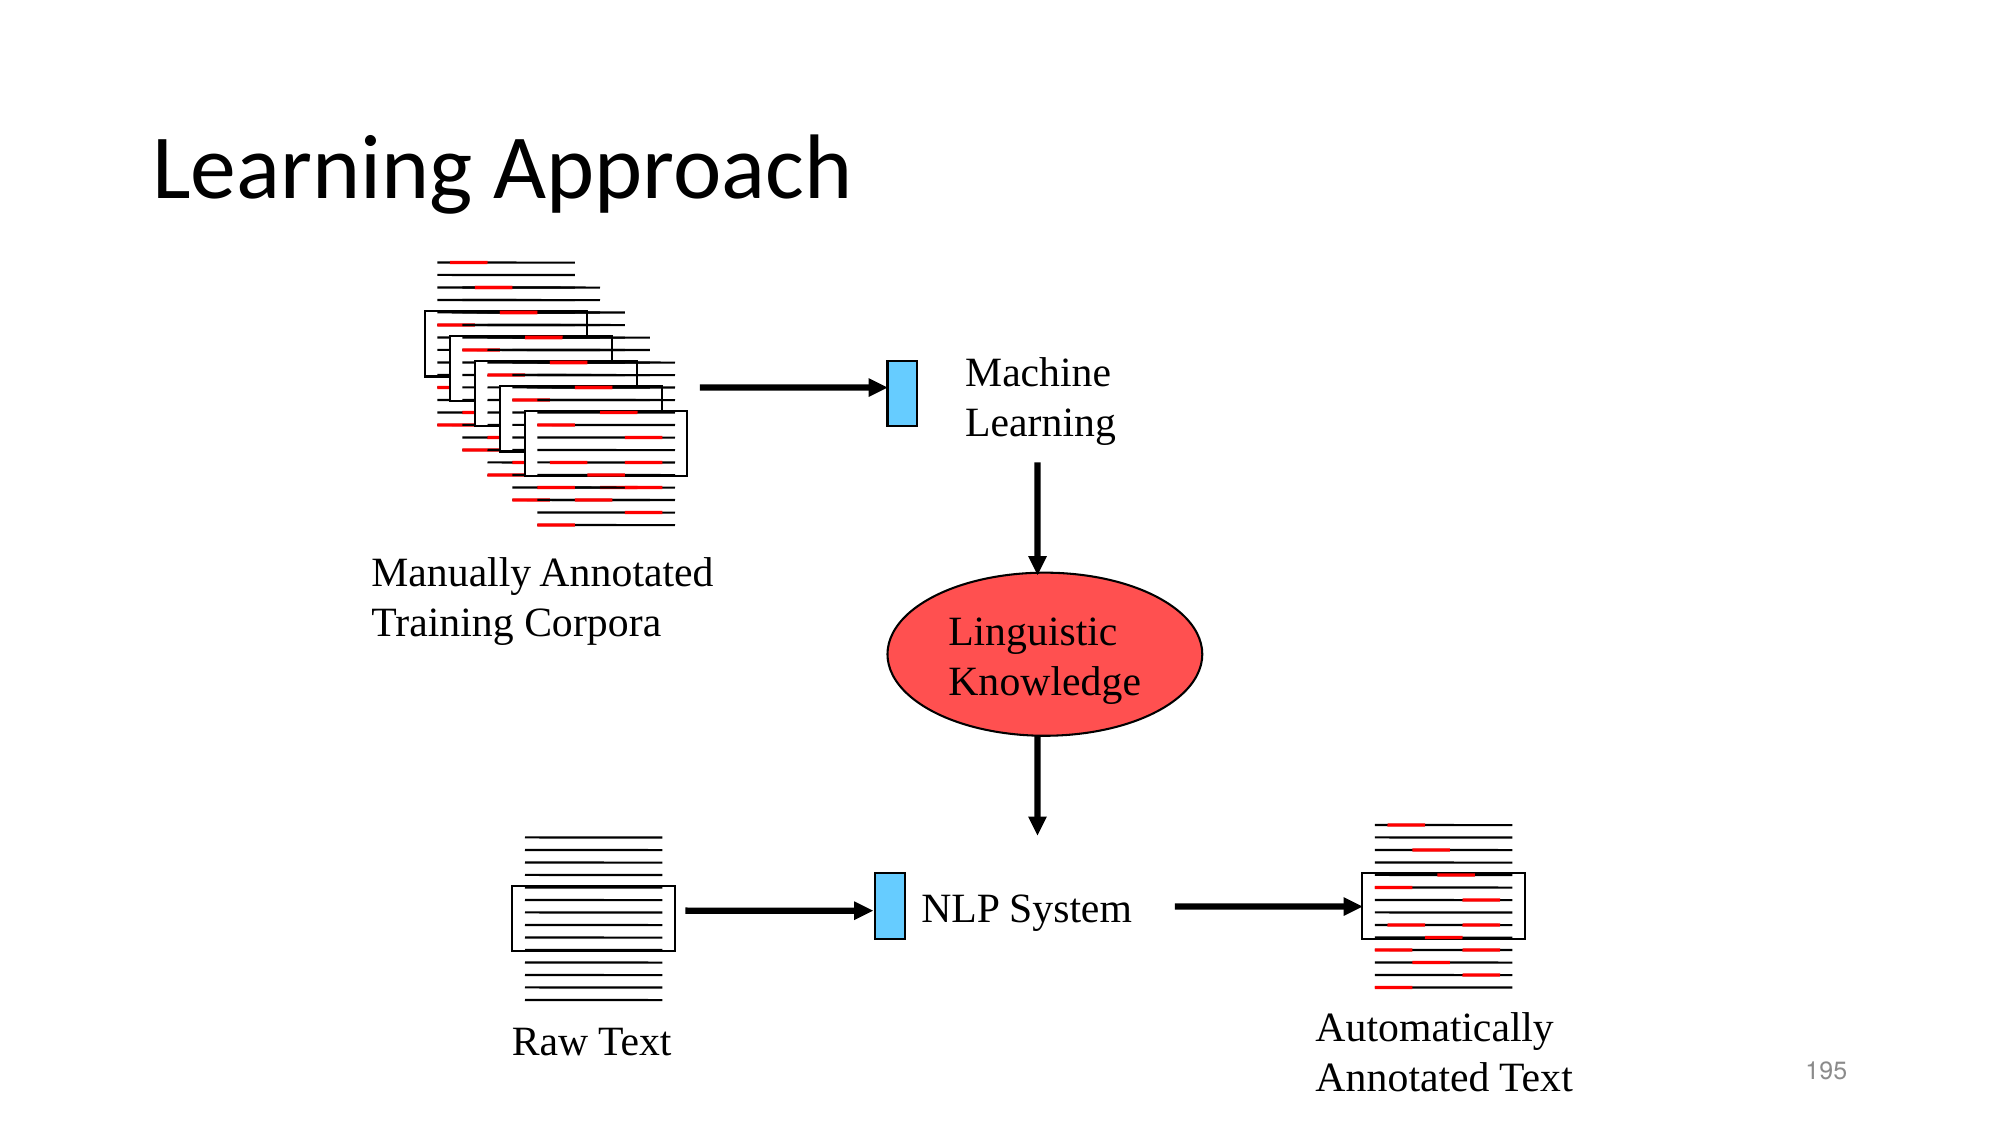

# Learning Approach

Manually Annotated
Training Corpora
Machine
Learning

Linguistic
Knowledge

NLP System

Automatically
Annotated Text

Raw Text
195